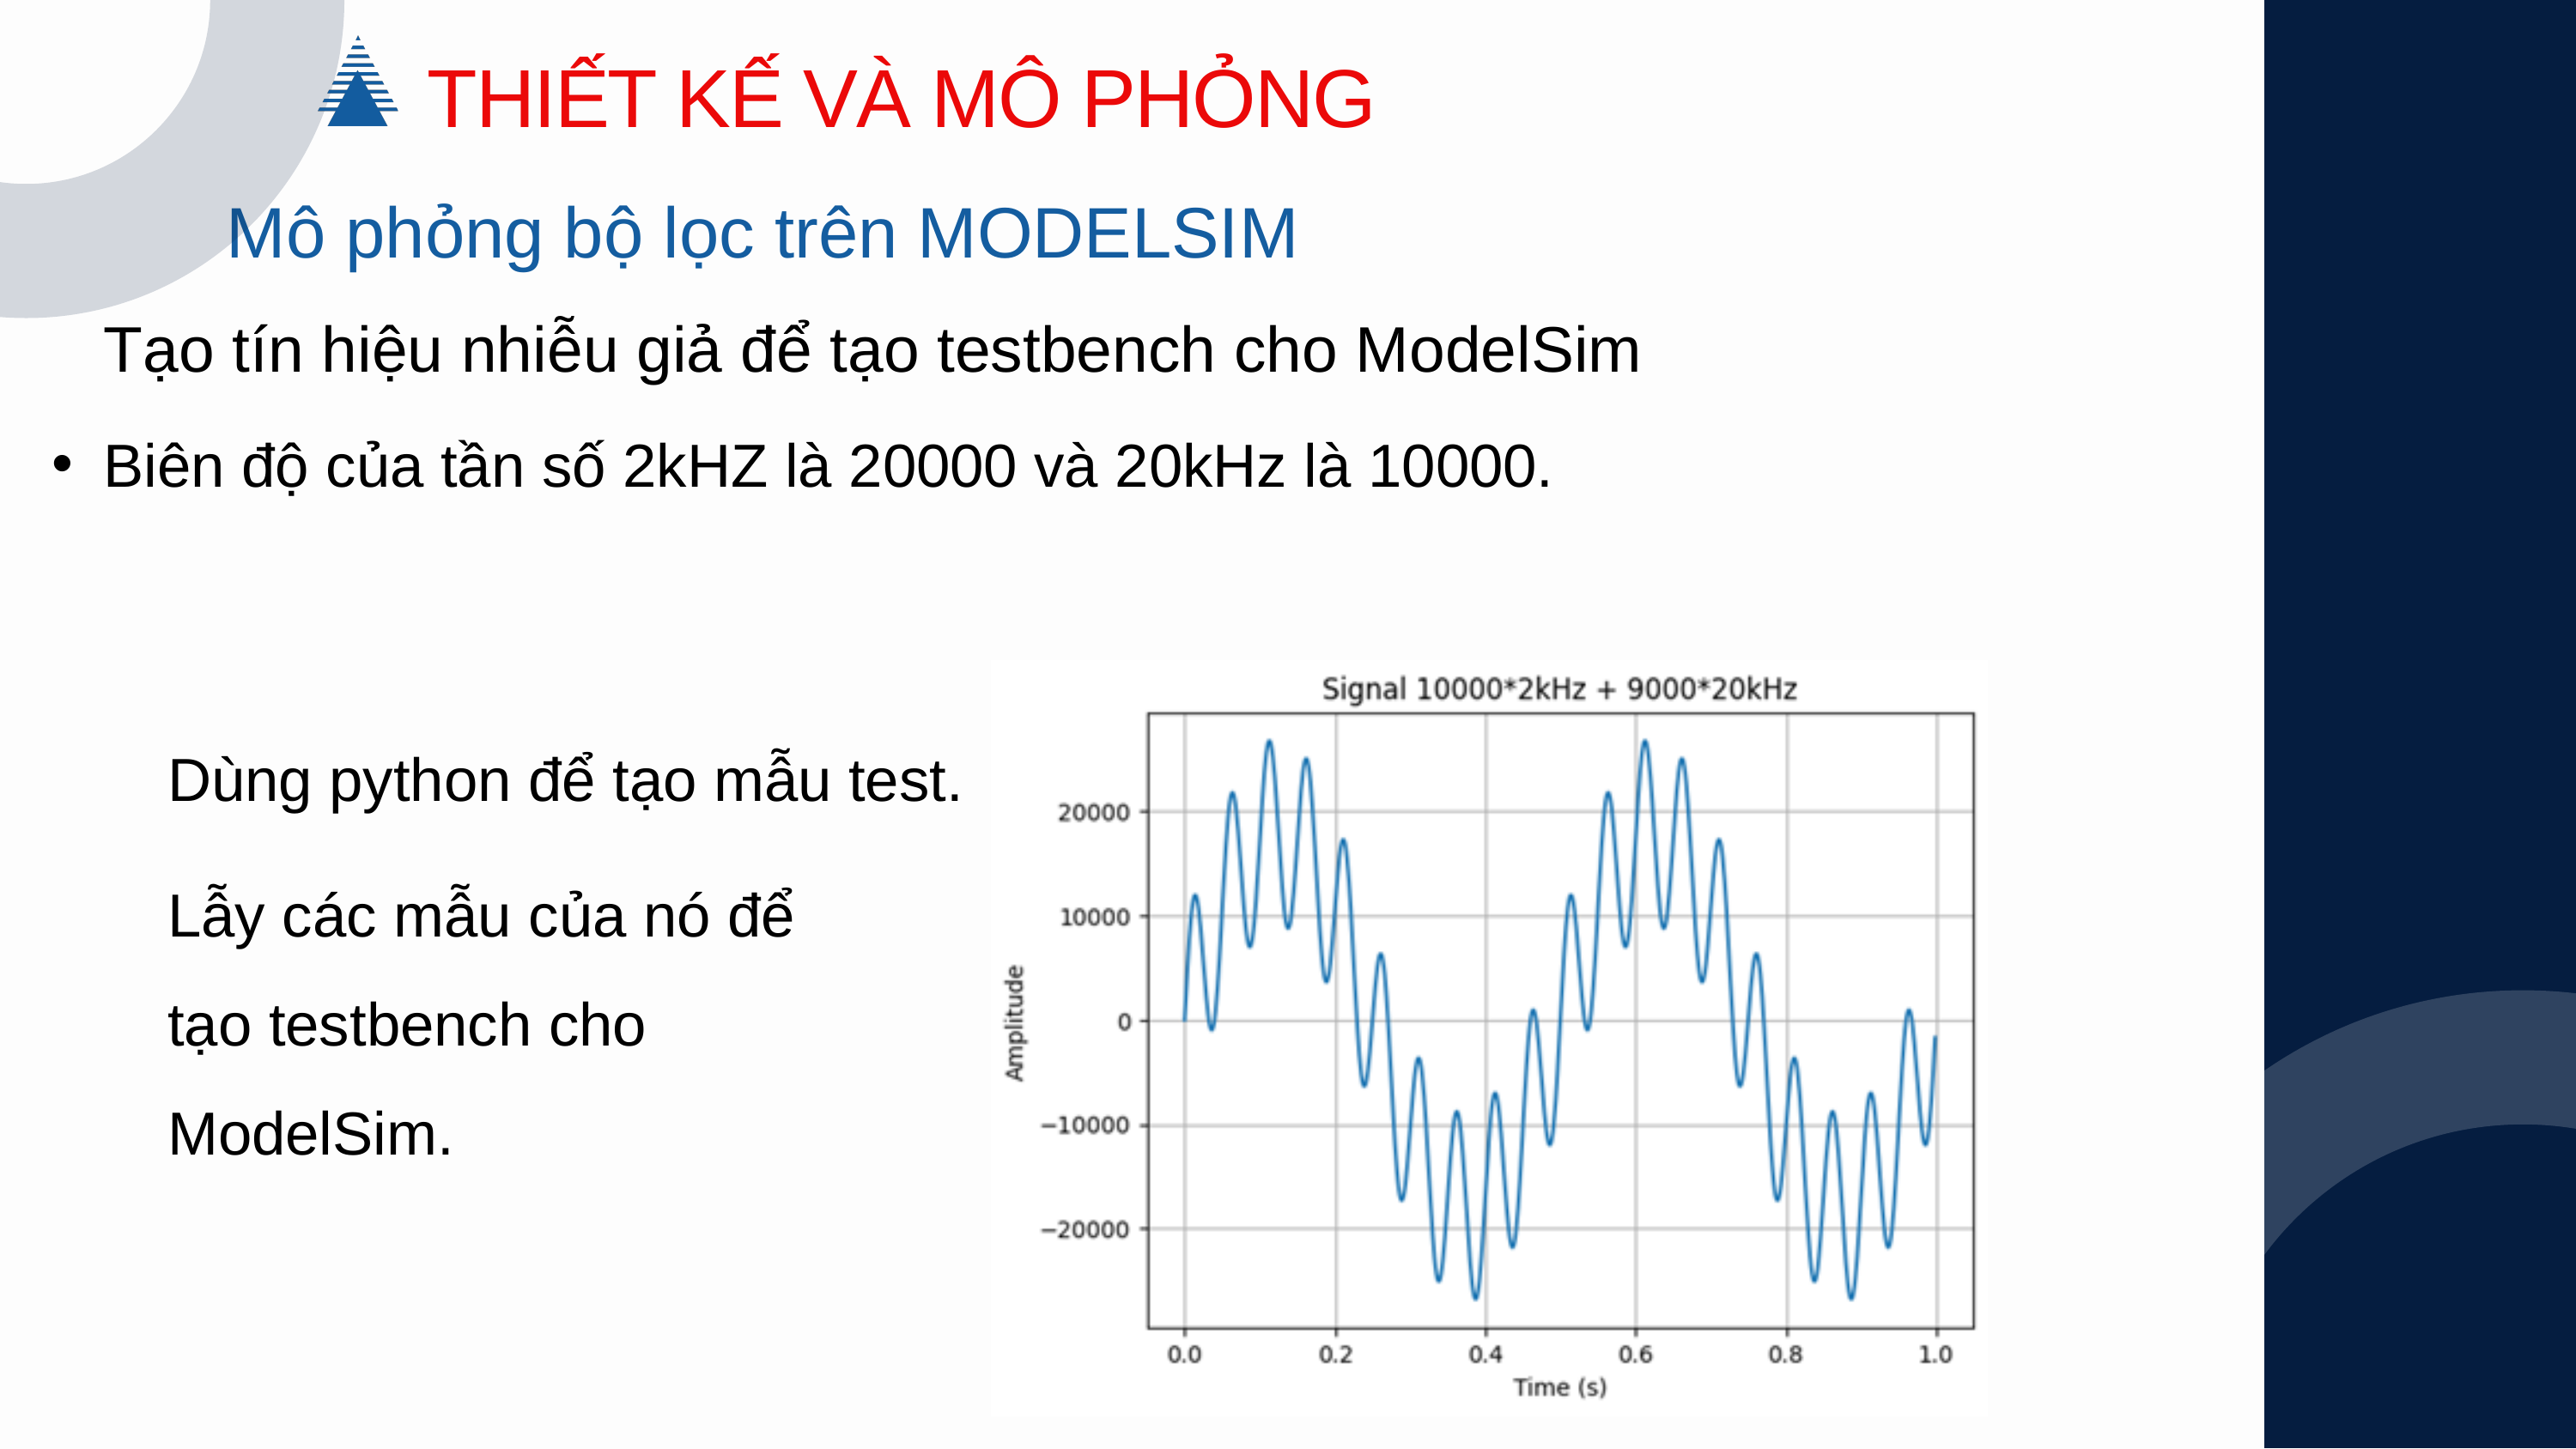

THIẾT KẾ VÀ MÔ PHỎNG

Mô phỏng bộ lọc trên MODELSIM
 Tạo tín hiệu nhiễu giả để tạo testbench cho ModelSim
Biên độ của tần số 2kHZ là 20000 và 20kHz là 10000.

Dùng python để tạo mẫu test.
Lẫy các mẫu của nó để tạo testbench cho ModelSim.